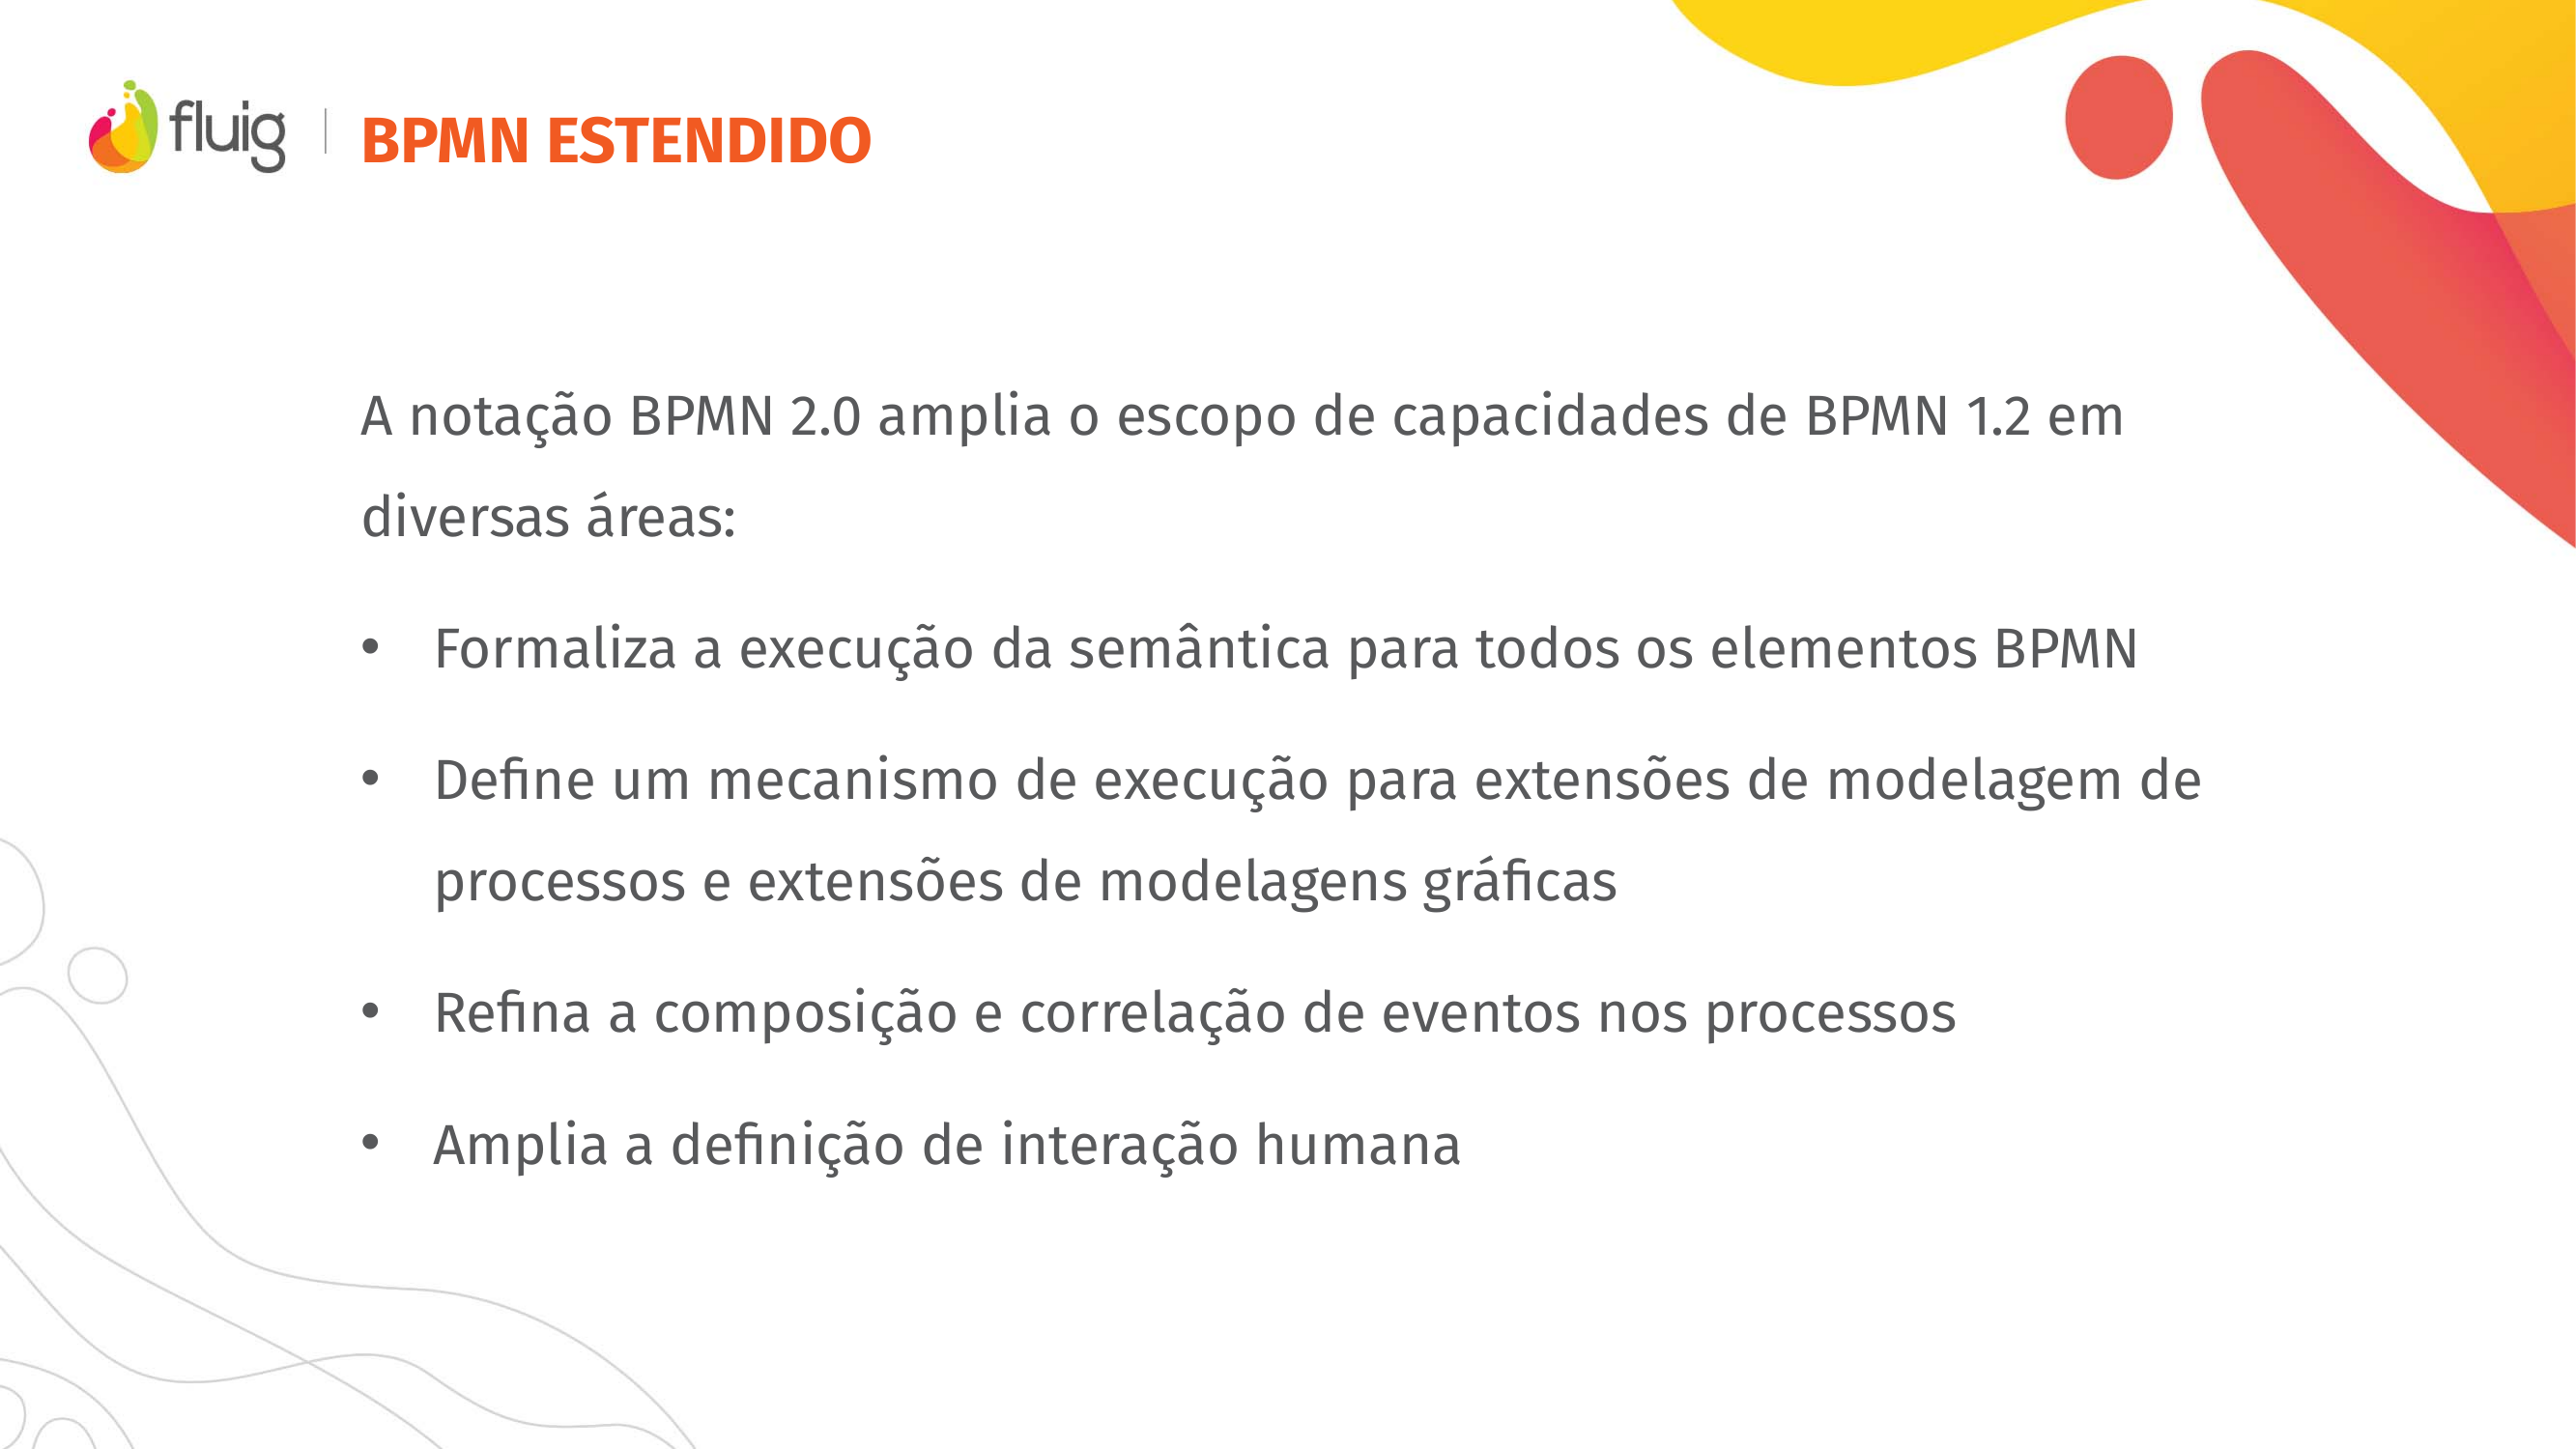

# Bpmn estendido
A notação BPMN 2.0 amplia o escopo de capacidades de BPMN 1.2 em diversas áreas:
Formaliza a execução da semântica para todos os elementos BPMN
Define um mecanismo de execução para extensões de modelagem de processos e extensões de modelagens gráficas
Refina a composição e correlação de eventos nos processos
Amplia a definição de interação humana